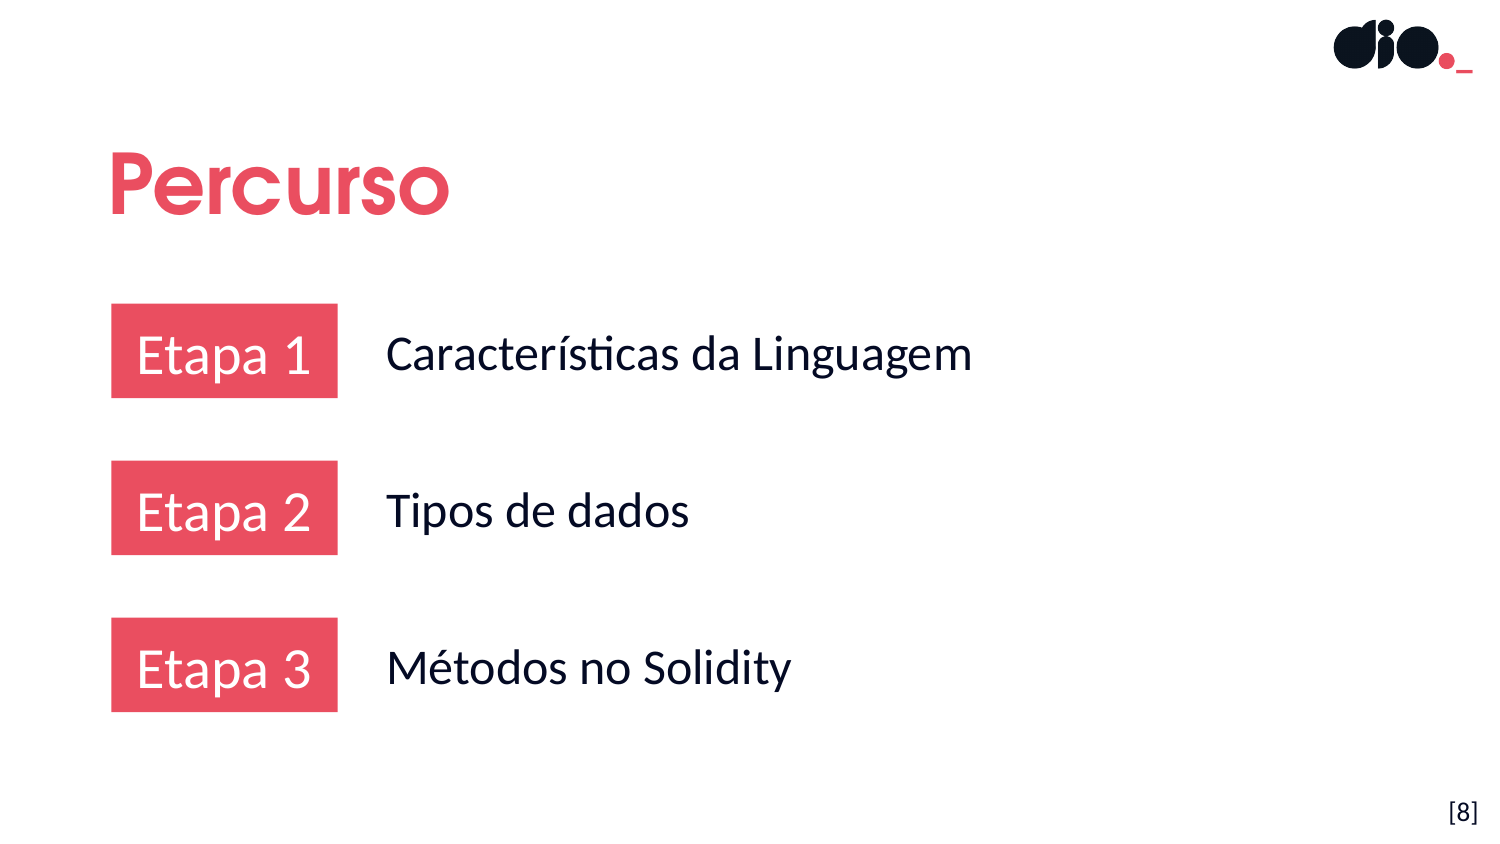

Percurso
Etapa 1
Características da Linguagem
Etapa 2
Tipos de dados
Etapa 3
Métodos no Solidity
[8]